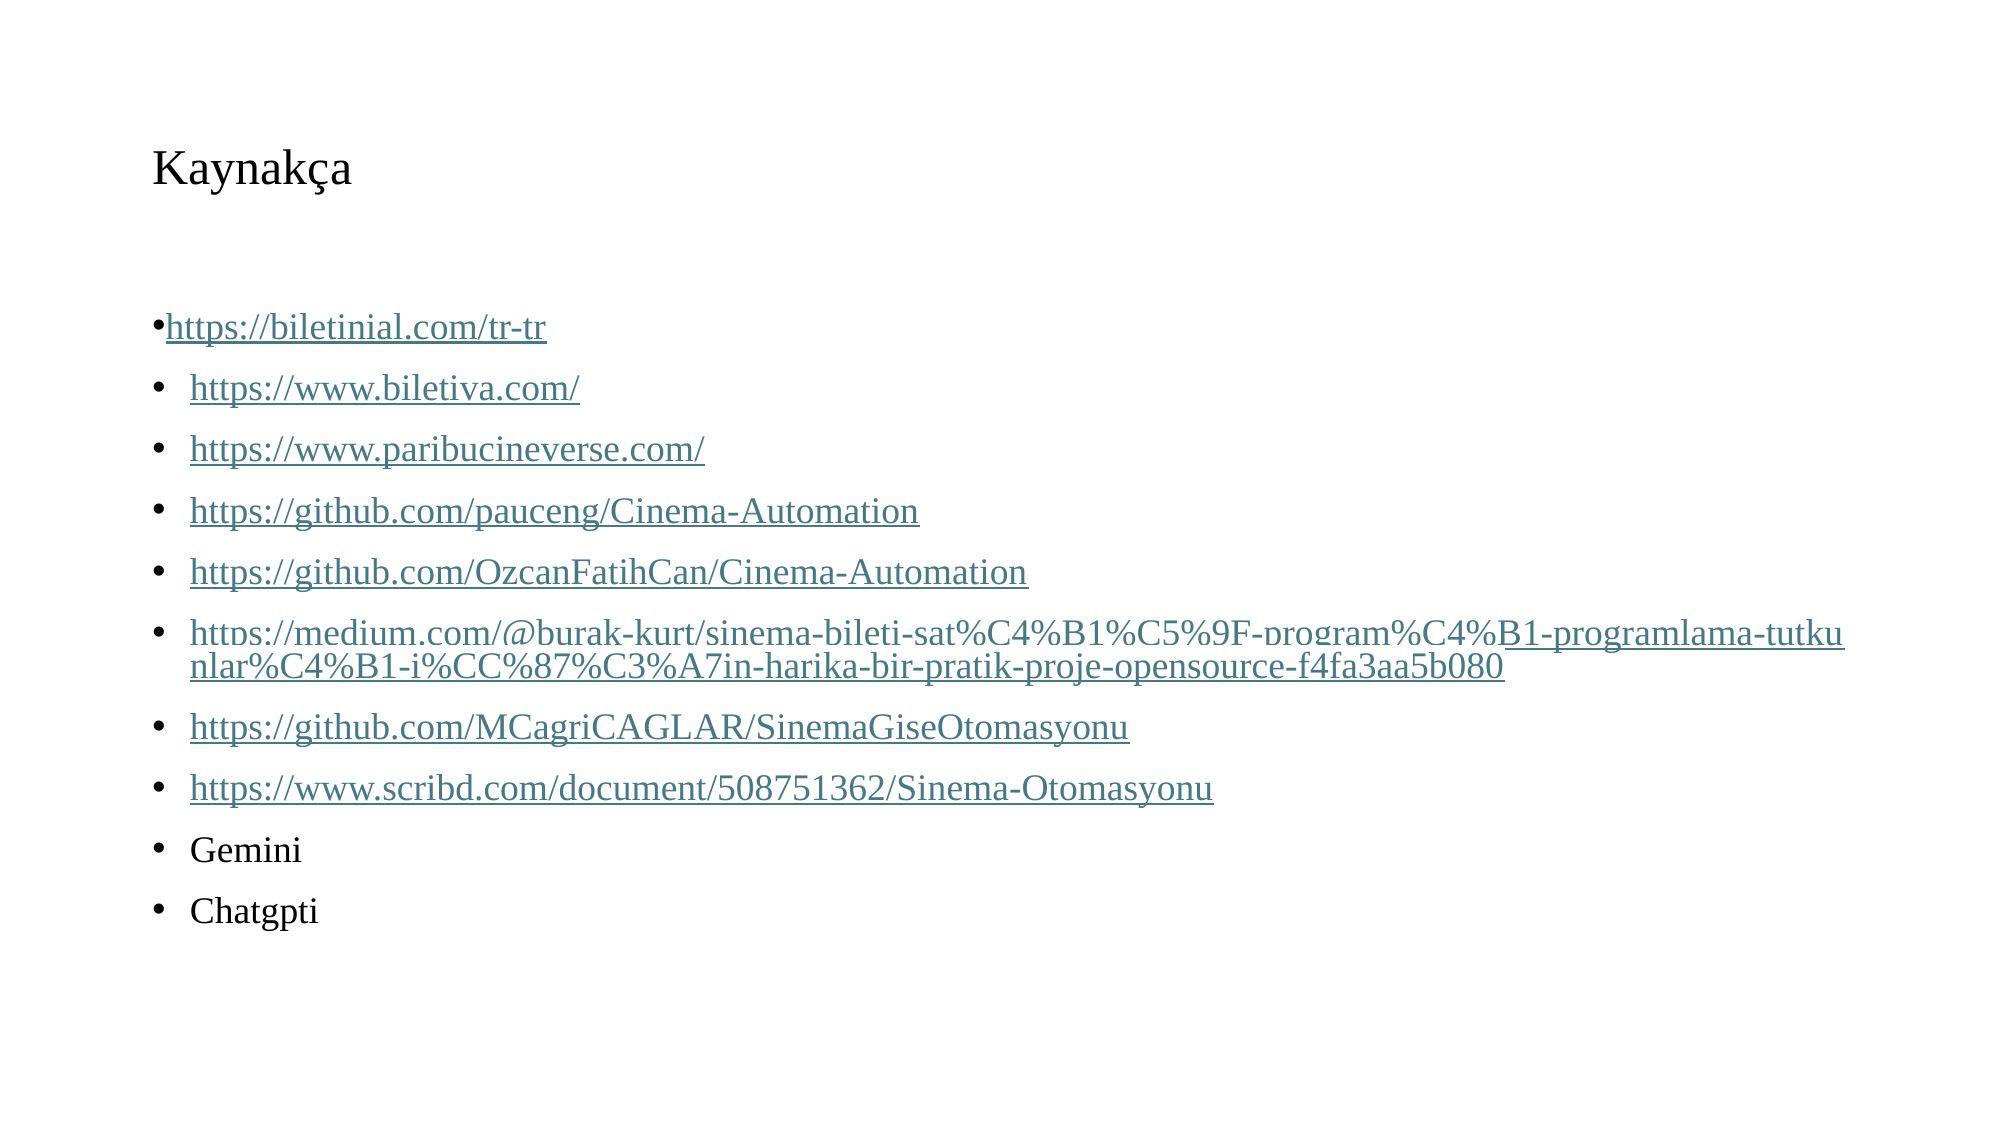

# Kaynakça
https://biletinial.com/tr-tr
https://www.biletiva.com/
https://www.paribucineverse.com/
https://github.com/pauceng/Cinema-Automation
https://github.com/OzcanFatihCan/Cinema-Automation
https://medium.com/@burak-kurt/sinema-bileti-sat%C4%B1%C5%9F-program%C4%B1-programlama-tutkunlar%C4%B1-i%CC%87%C3%A7in-harika-bir-pratik-proje-opensource-f4fa3aa5b080
https://github.com/MCagriCAGLAR/SinemaGiseOtomasyonu
https://www.scribd.com/document/508751362/Sinema-Otomasyonu
Gemini
Chatgpti